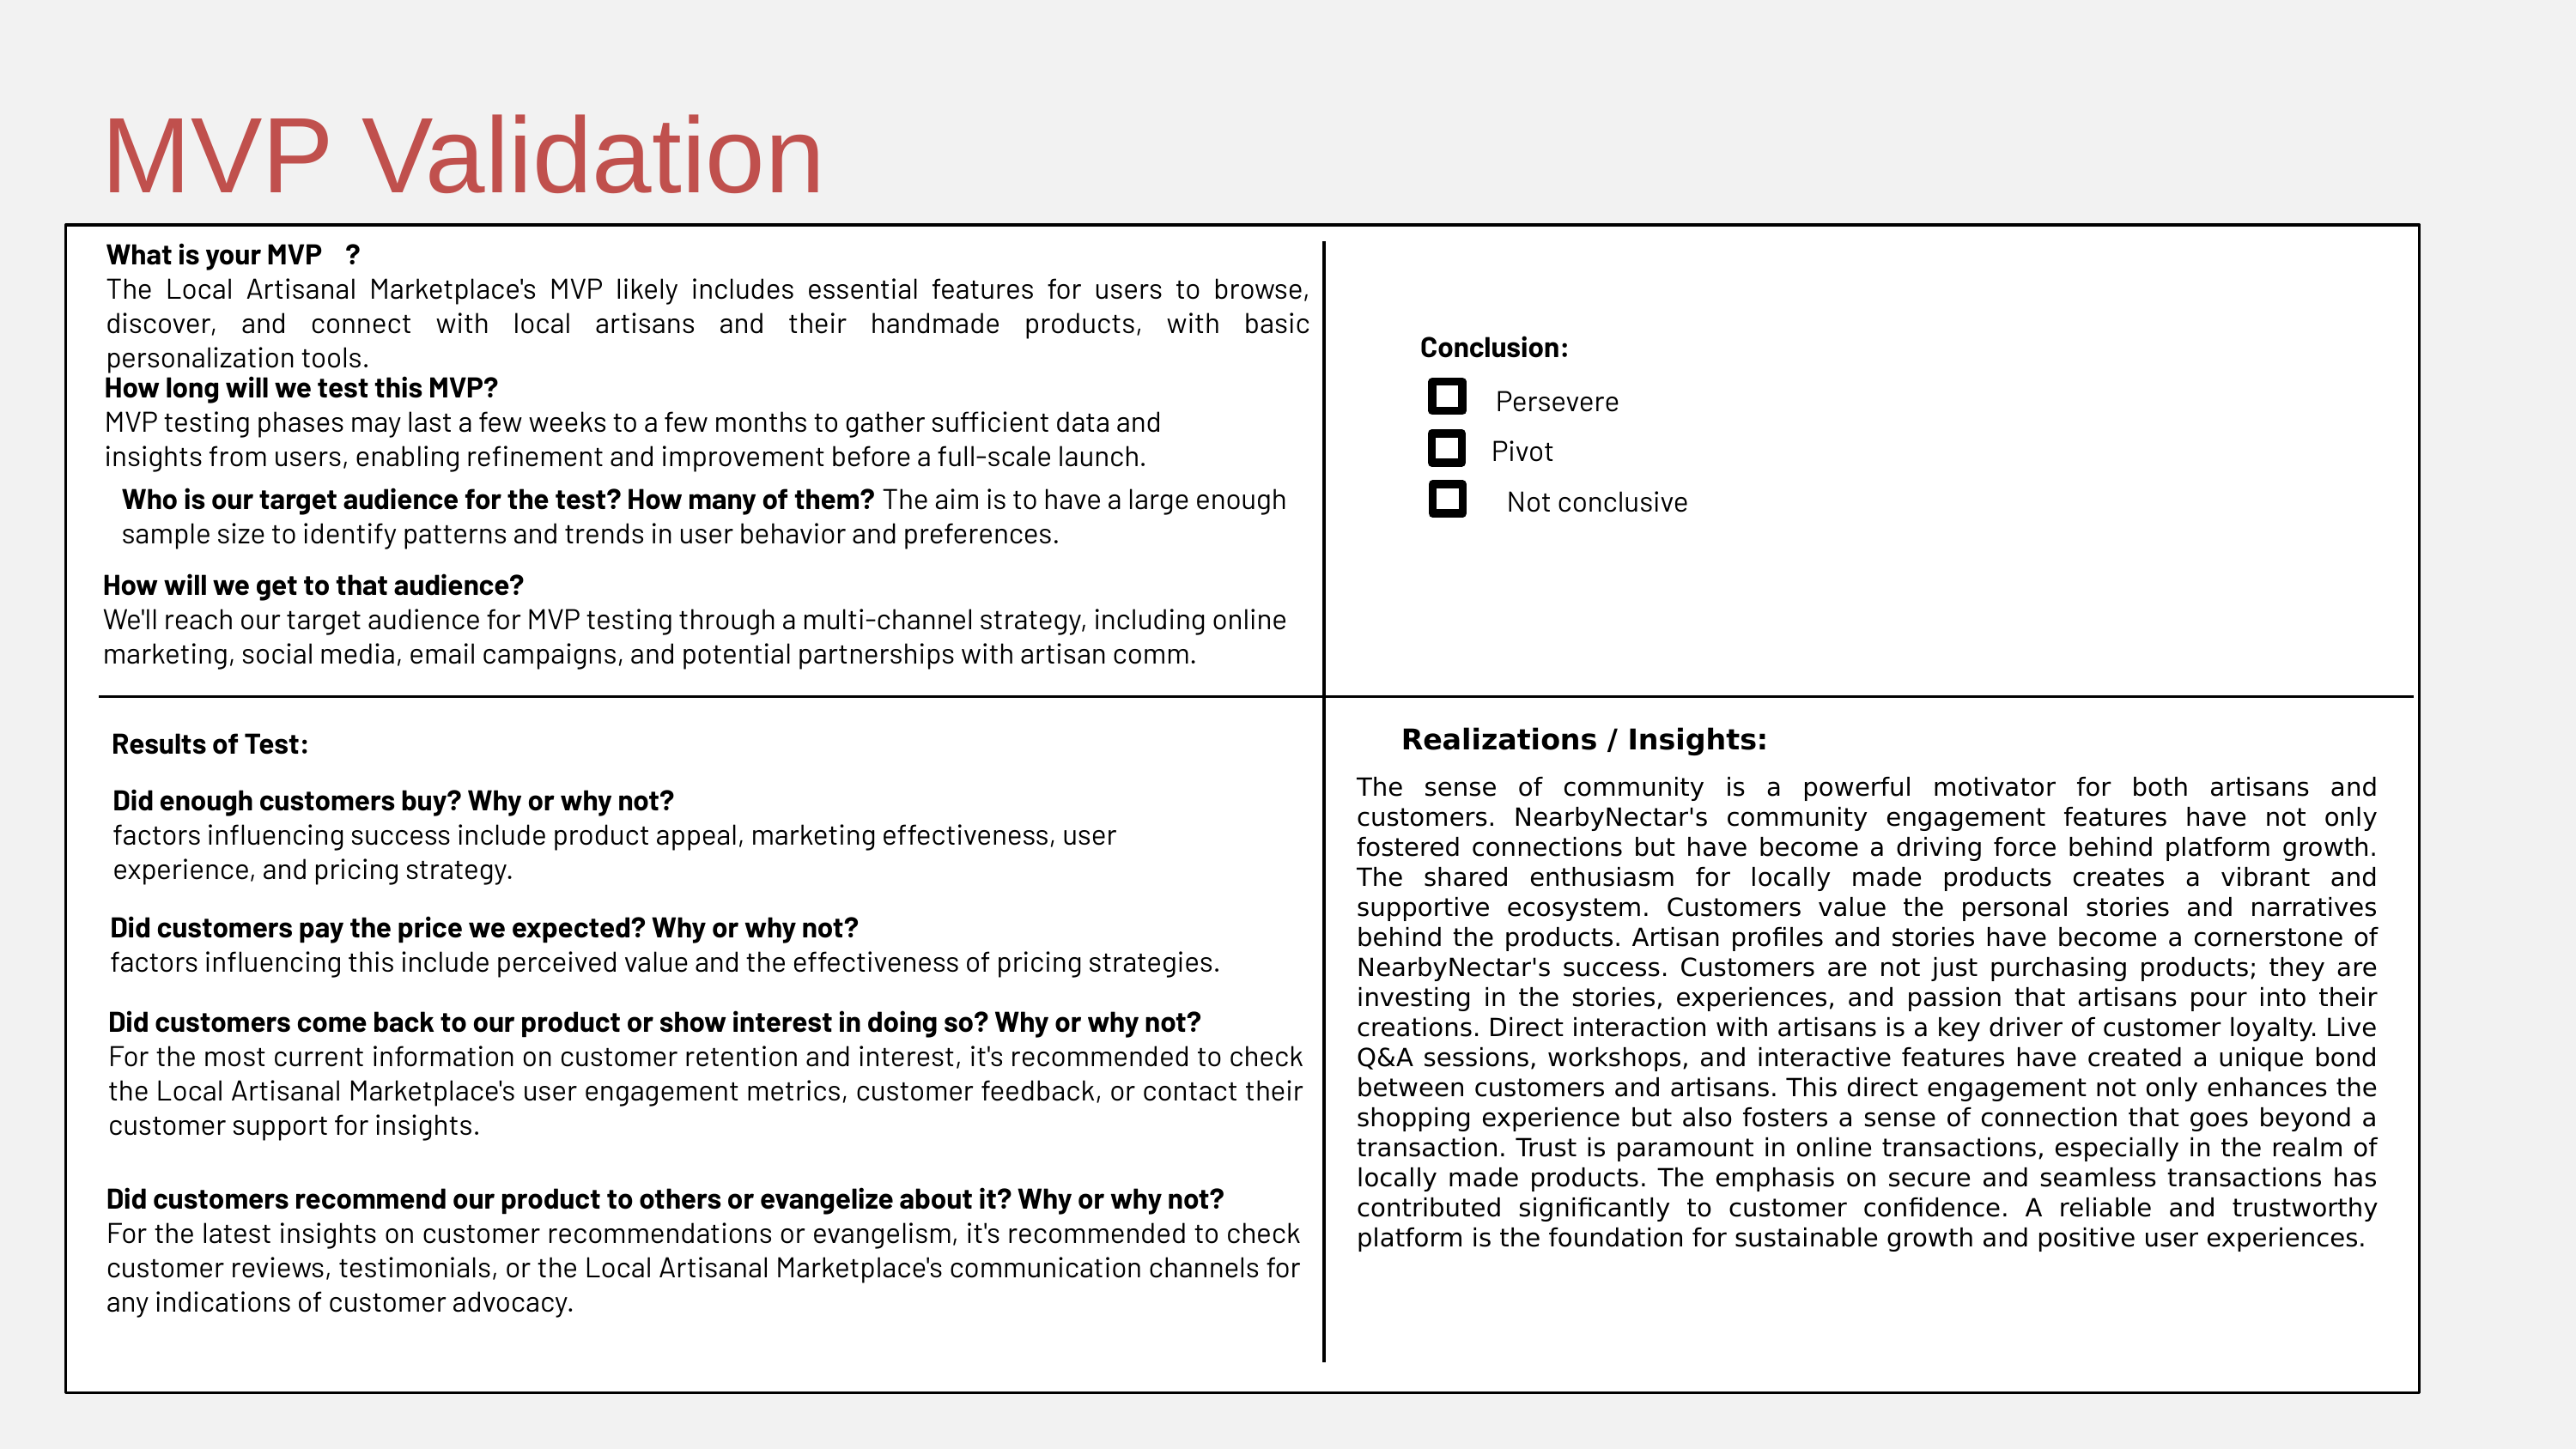

MVP Validation

What is your MVP    ?
The Local Artisanal Marketplace's MVP likely includes essential features for users to browse, discover, and connect with local artisans and their handmade products, with basic personalization tools.
Conclusion:
How long will we test this MVP?
MVP testing phases may last a few weeks to a few months to gather sufficient data and
insights from users, enabling refinement and improvement before a full-scale launch.
Persevere

Pivot

Who is our target audience for the test? How many of them? The aim is to have a large enough
sample size to identify patterns and trends in user behavior and preferences.

Not conclusive

How will we get to that audience?
We'll reach our target audience for MVP testing through a multi-channel strategy, including online marketing, social media, email campaigns, and potential partnerships with artisan comm.
Realizations / Insights:
Results of Test:
The sense of community is a powerful motivator for both artisans and customers. NearbyNectar's community engagement features have not only fostered connections but have become a driving force behind platform growth. The shared enthusiasm for locally made products creates a vibrant and supportive ecosystem. Customers value the personal stories and narratives behind the products. Artisan profiles and stories have become a cornerstone of NearbyNectar's success. Customers are not just purchasing products; they are investing in the stories, experiences, and passion that artisans pour into their creations. Direct interaction with artisans is a key driver of customer loyalty. Live Q&A sessions, workshops, and interactive features have created a unique bond between customers and artisans. This direct engagement not only enhances the shopping experience but also fosters a sense of connection that goes beyond a transaction. Trust is paramount in online transactions, especially in the realm of locally made products. The emphasis on secure and seamless transactions has contributed significantly to customer confidence. A reliable and trustworthy platform is the foundation for sustainable growth and positive user experiences.
Did enough customers buy? Why or why not?
factors influencing success include product appeal, marketing effectiveness, user
experience, and pricing strategy.
Did customers pay the price we expected? Why or why not?
factors influencing this include perceived value and the effectiveness of pricing strategies.
Did customers come back to our product or show interest in doing so? Why or why not?
For the most current information on customer retention and interest, it's recommended to check the Local Artisanal Marketplace's user engagement metrics, customer feedback, or contact their customer support for insights.
Did customers recommend our product to others or evangelize about it? Why or why not?
For the latest insights on customer recommendations or evangelism, it's recommended to check customer reviews, testimonials, or the Local Artisanal Marketplace's communication channels for any indications of customer advocacy.